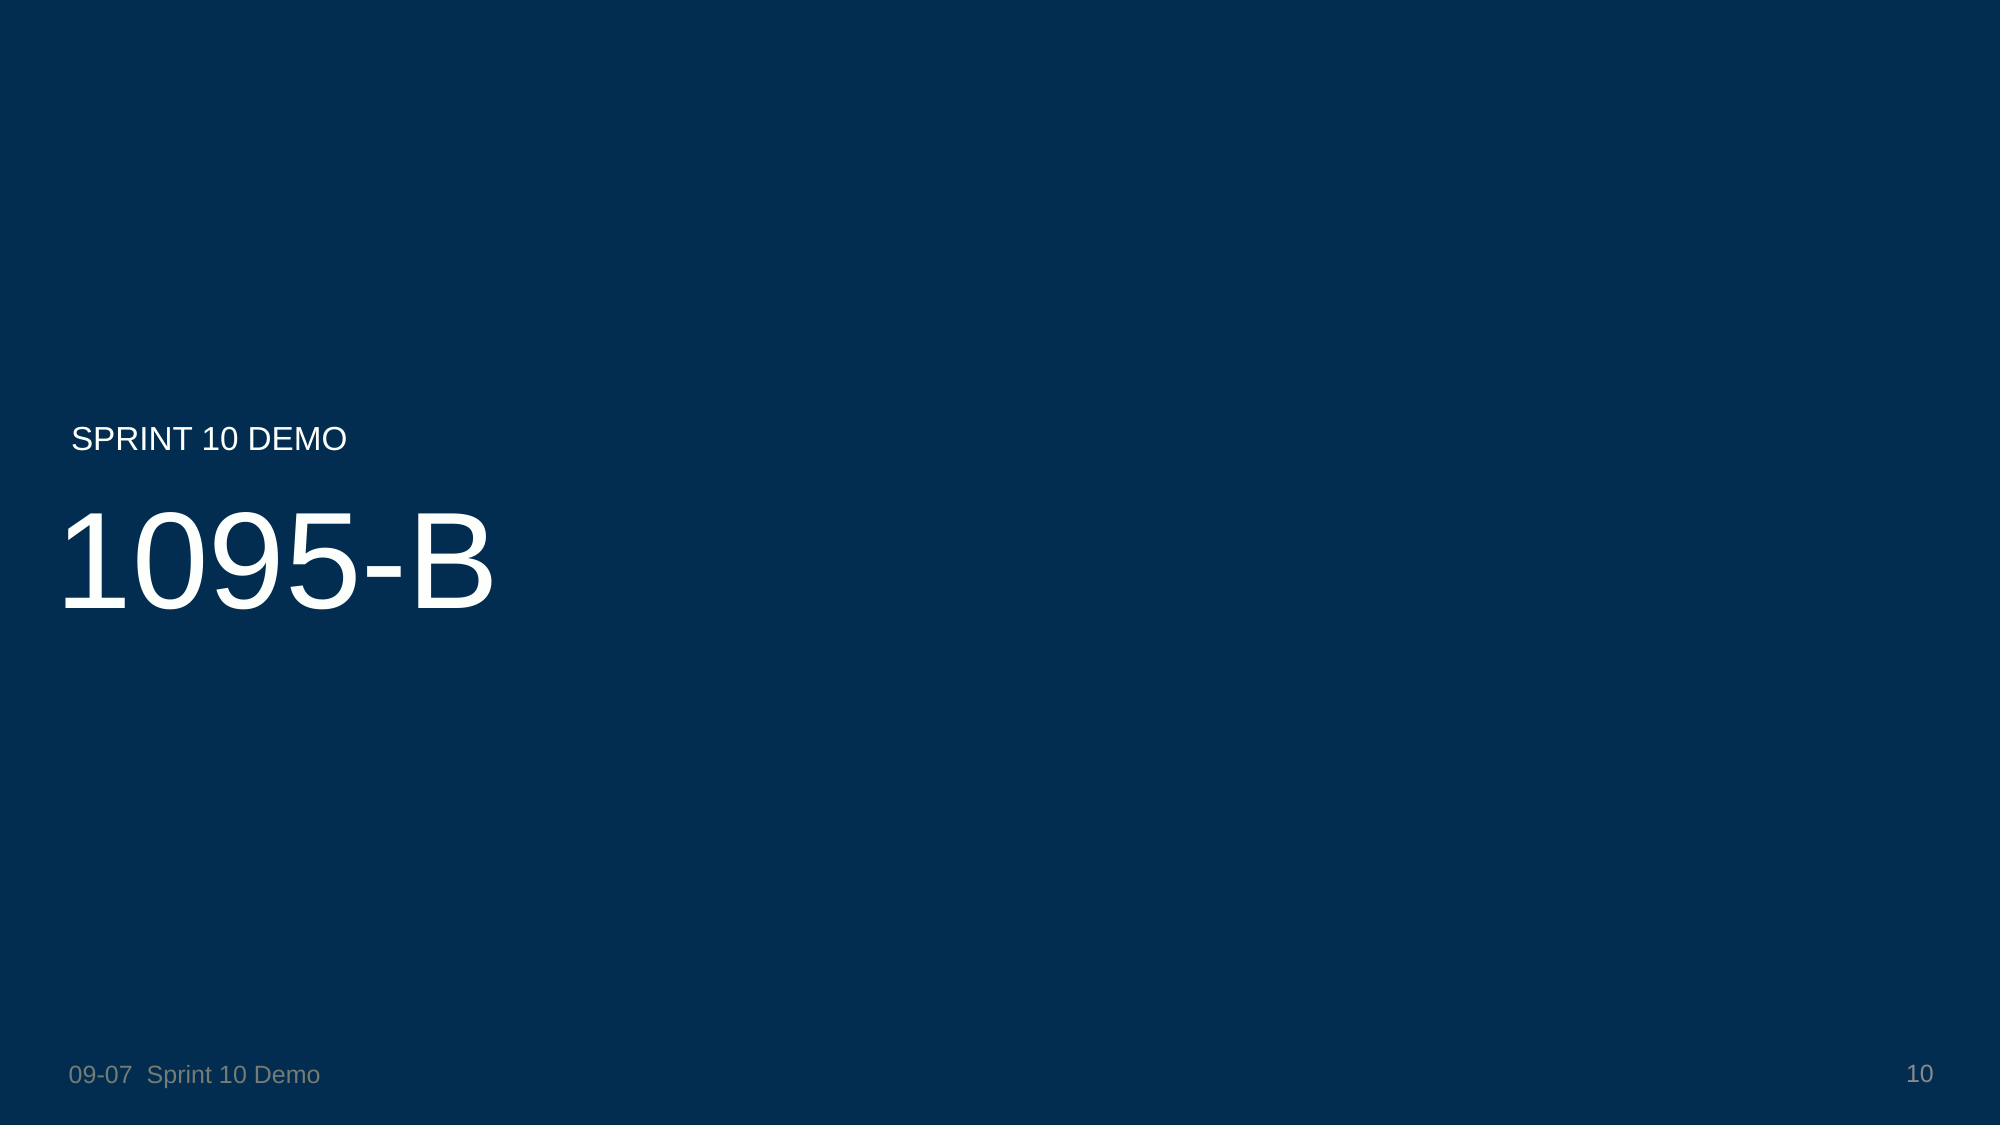

SPRINT 10 DEMO
# 1095-B
10
09-07  Sprint 10 Demo